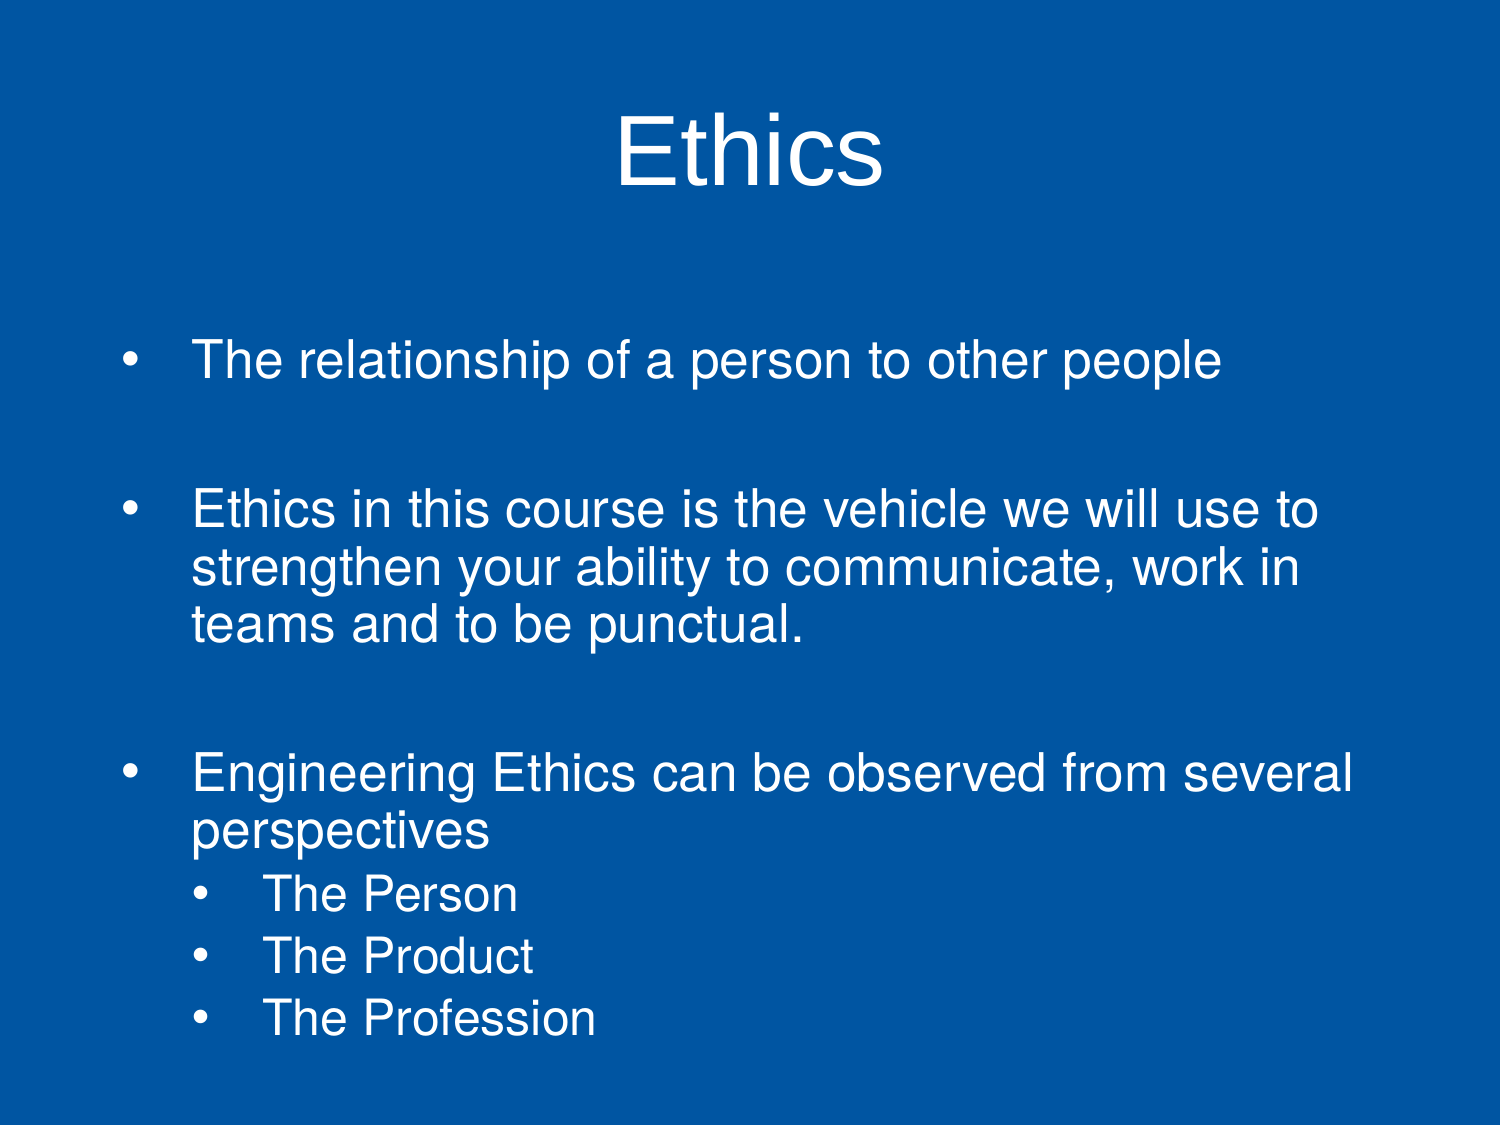

# Ethics
The relationship of a person to other people

Ethics in this course is the vehicle we will use to strengthen your ability to communicate, work in teams and to be punctual.

Engineering Ethics can be observed from several perspectives
The Person
The Product
The Profession